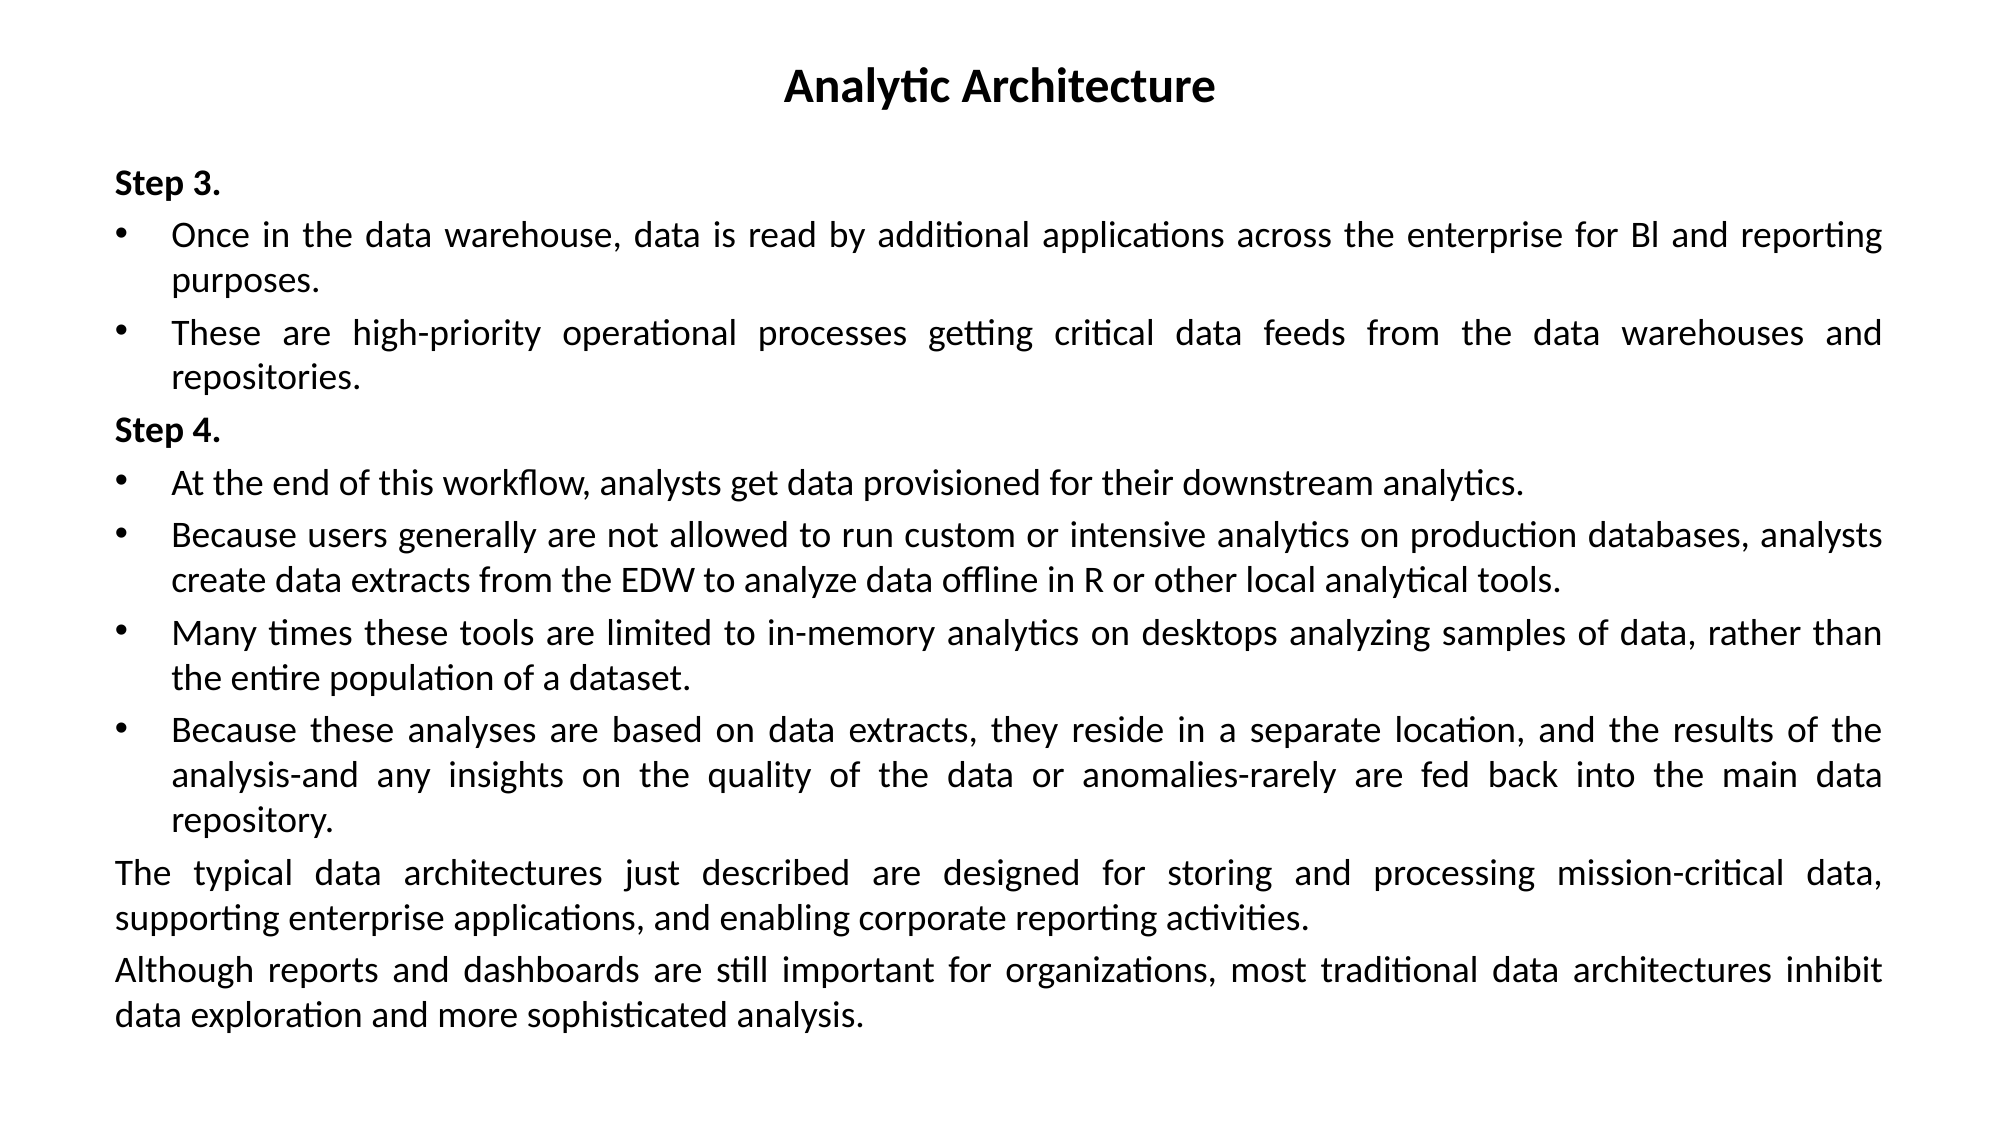

# Analytic Architecture
Step 3.
Once in the data warehouse, data is read by additional applications across the enterprise for Bl and reporting purposes.
These are high-priority operational processes getting critical data feeds from the data warehouses and repositories.
Step 4.
At the end of this workflow, analysts get data provisioned for their downstream analytics.
Because users generally are not allowed to run custom or intensive analytics on production databases, analysts create data extracts from the EDW to analyze data offline in R or other local analytical tools.
Many times these tools are limited to in-memory analytics on desktops analyzing samples of data, rather than the entire population of a dataset.
Because these analyses are based on data extracts, they reside in a separate location, and the results of the analysis-and any insights on the quality of the data or anomalies-rarely are fed back into the main data repository.
The typical data architectures just described are designed for storing and processing mission-critical data, supporting enterprise applications, and enabling corporate reporting activities.
Although reports and dashboards are still important for organizations, most traditional data architectures inhibit data exploration and more sophisticated analysis.